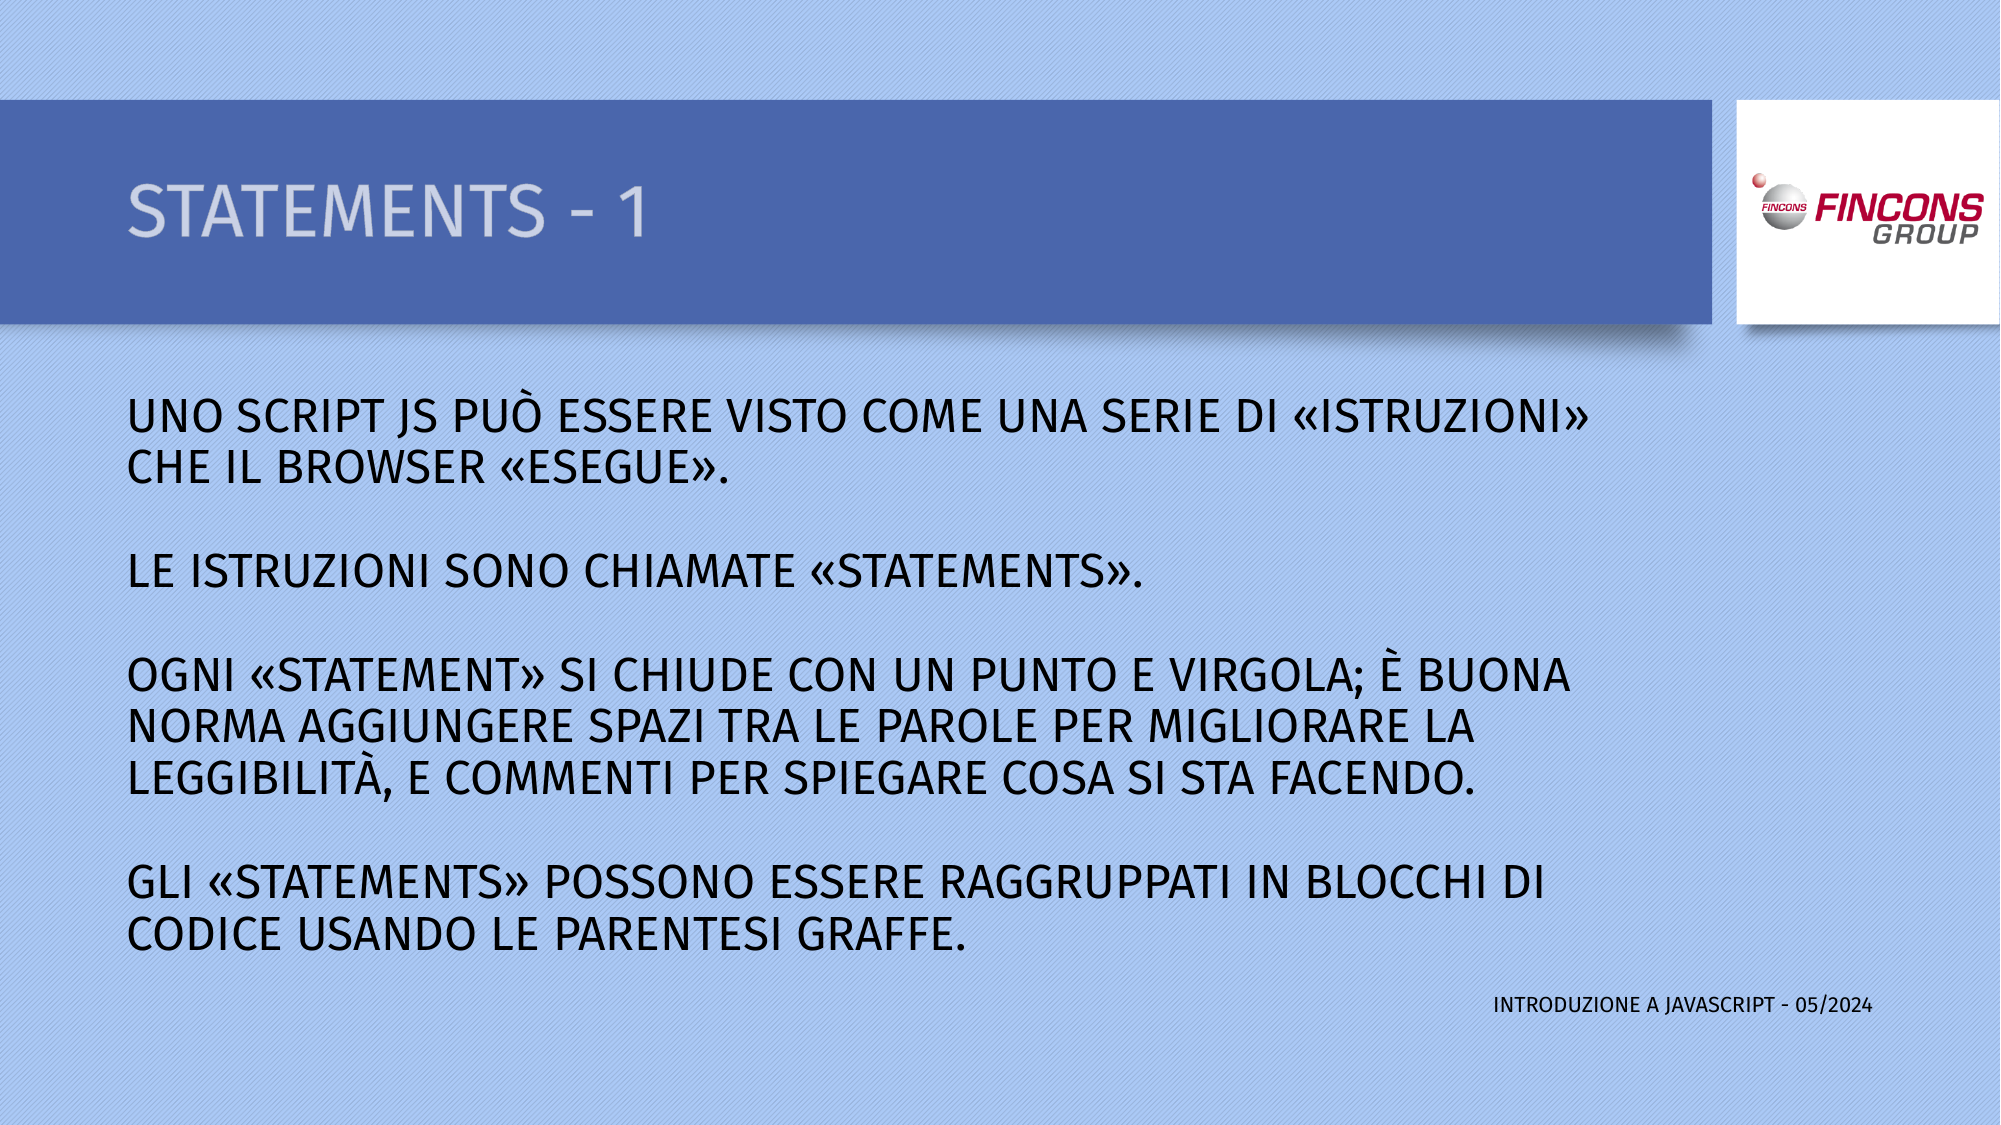

# STATEMENTS - 1
UNO SCRIPT JS PUÒ ESSERE VISTO COME UNA SERIE DI «ISTRUZIONI» CHE IL BROWSER «ESEGUE».
LE ISTRUZIONI SONO CHIAMATE «STATEMENTS».
OGNI «STATEMENT» SI CHIUDE CON UN PUNTO E VIRGOLA; È BUONA NORMA AGGIUNGERE SPAZI TRA LE PAROLE PER MIGLIORARE LA LEGGIBILITÀ, E COMMENTI PER SPIEGARE COSA SI STA FACENDO.
GLI «STATEMENTS» POSSONO ESSERE RAGGRUPPATI IN BLOCCHI DI CODICE USANDO LE PARENTESI GRAFFE.
INTRODUZIONE A JAVASCRIPT - 05/2024